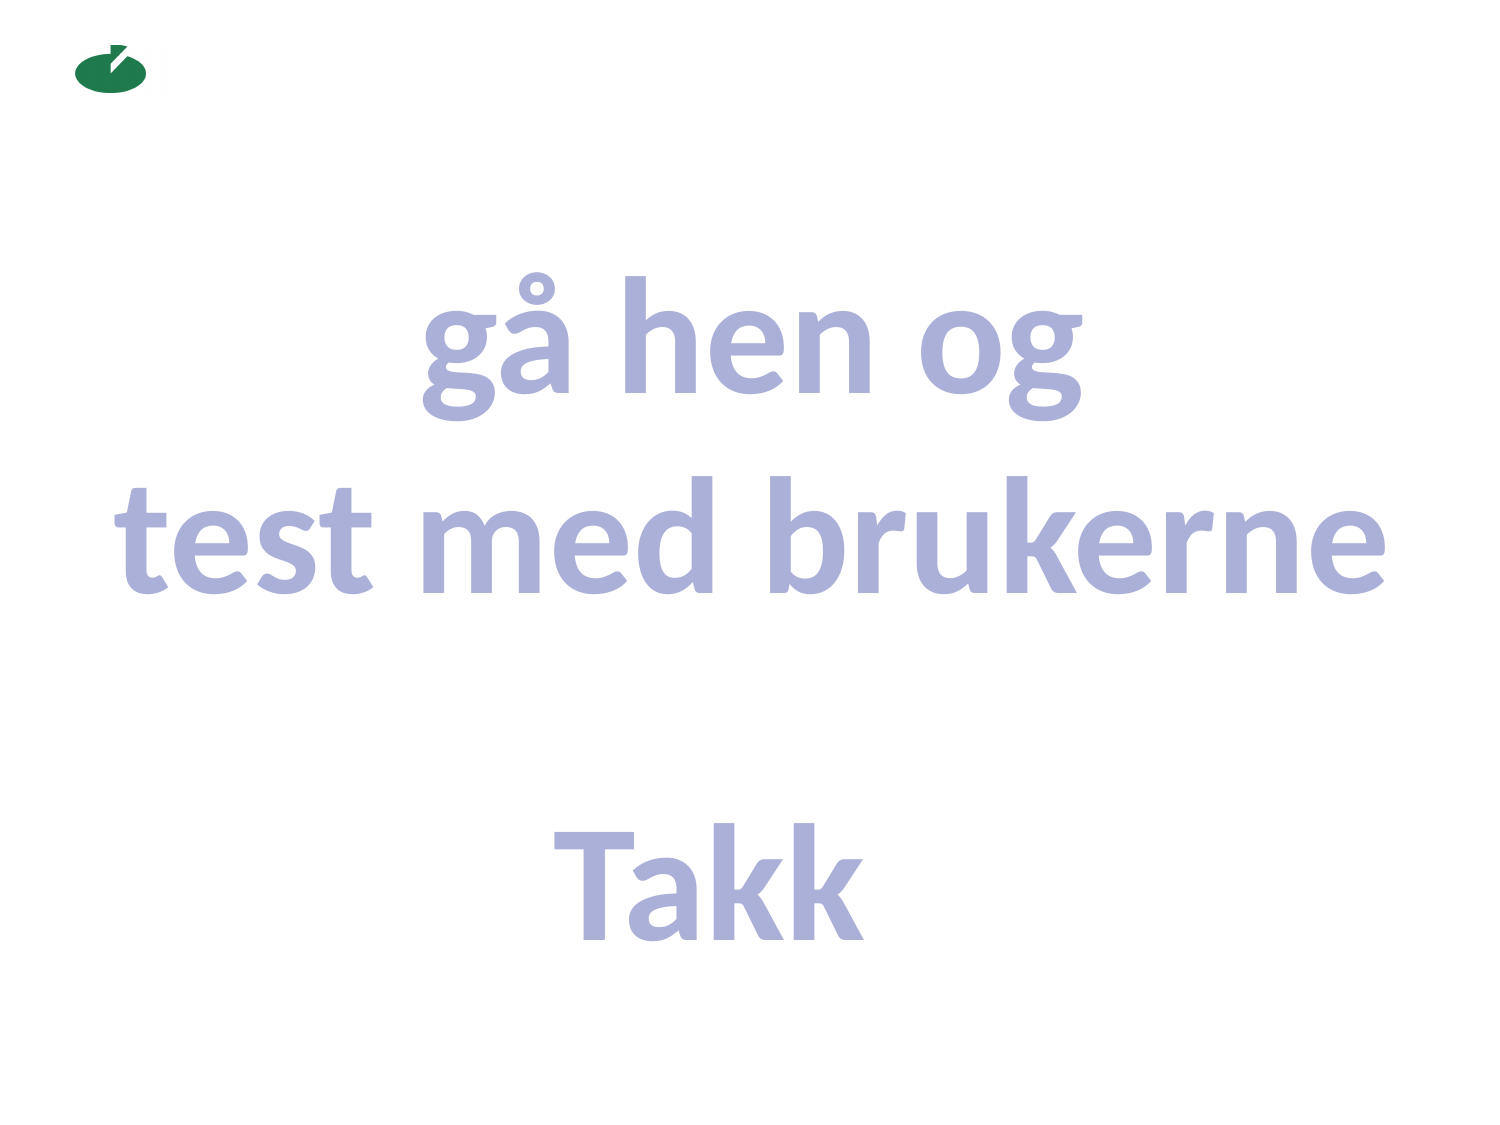

gå hen og
test med brukerne
Takk